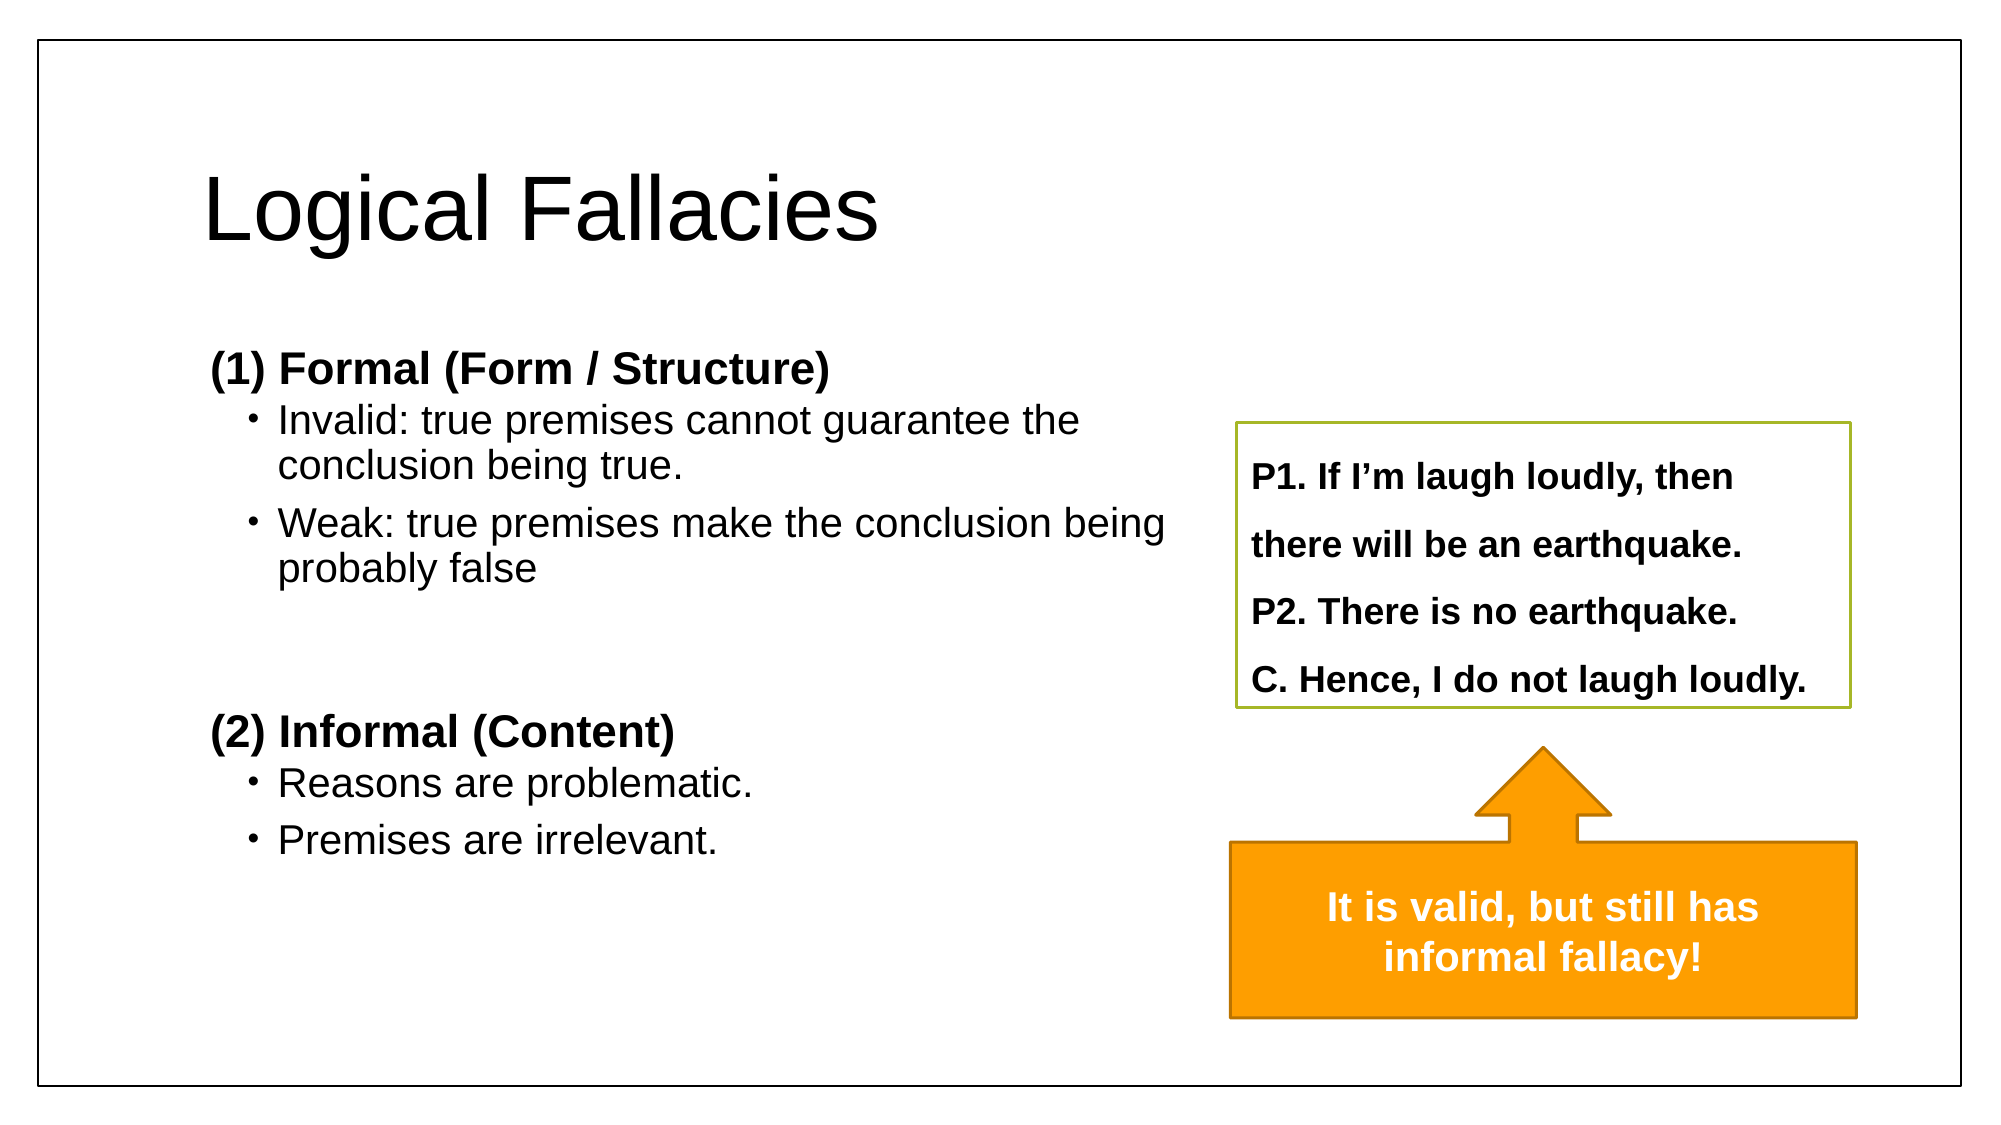

# Logical Fallacies
(1) Formal (Form / Structure)
Invalid: true premises cannot guarantee the conclusion being true.
Weak: true premises make the conclusion being probably false

(2) Informal (Content)
Reasons are problematic.
Premises are irrelevant.
P1. If I’m laugh loudly, then there will be an earthquake.
P2. There is no earthquake.
C. Hence, I do not laugh loudly.
It is valid, but still has informal fallacy!